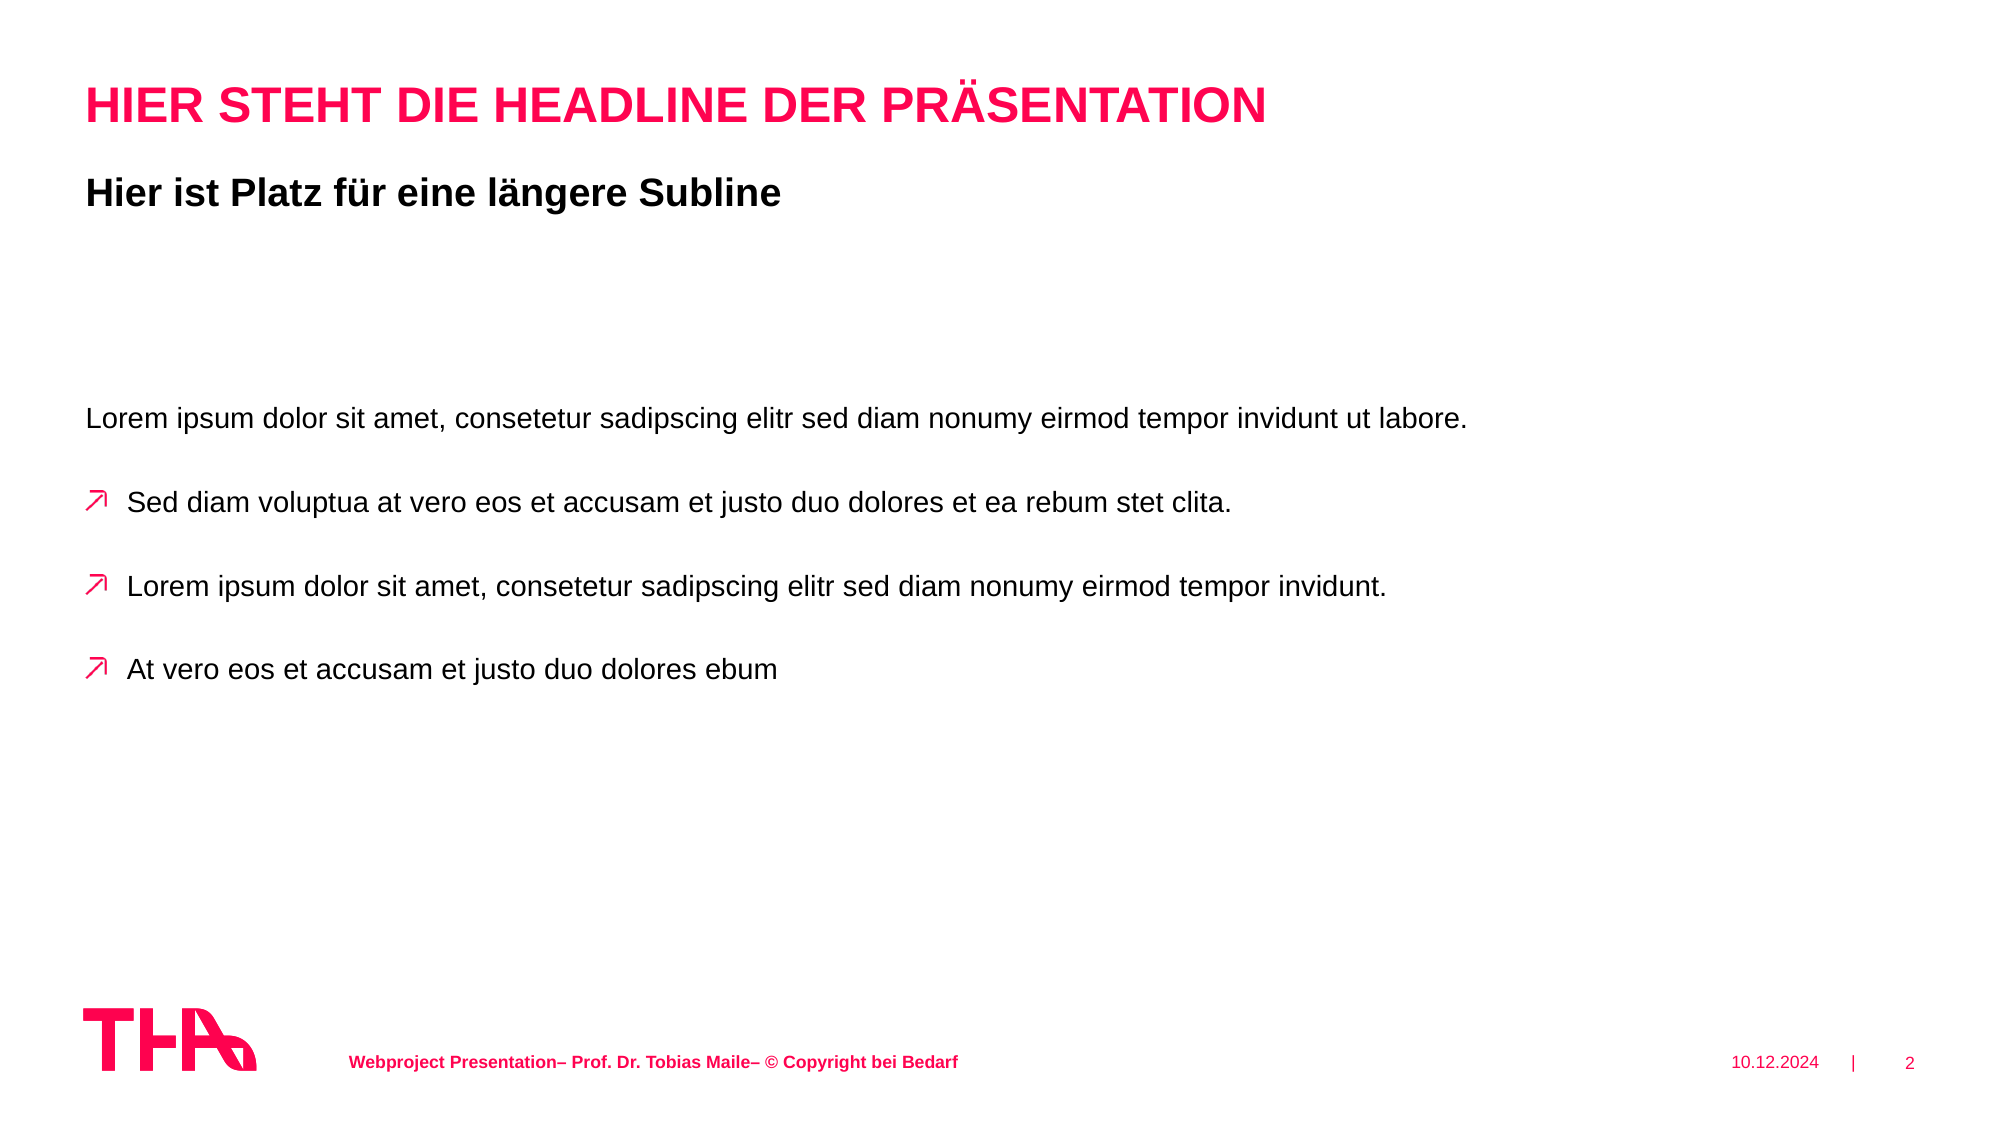

# HIER STEHT DIE HEADLINE DER PRÄSENTATION
Hier ist Platz für eine längere Subline
Lorem ipsum dolor sit amet, consetetur sadipscing elitr sed diam nonumy eirmod tempor invidunt ut labore.
Sed diam voluptua at vero eos et accusam et justo duo dolores et ea rebum stet clita.
Lorem ipsum dolor sit amet, consetetur sadipscing elitr sed diam nonumy eirmod tempor invidunt.
At vero eos et accusam et justo duo dolores ebum
 Webproject Presentation– Prof. Dr. Tobias Maile– © Copyright bei Bedarf
10.12.2024
2